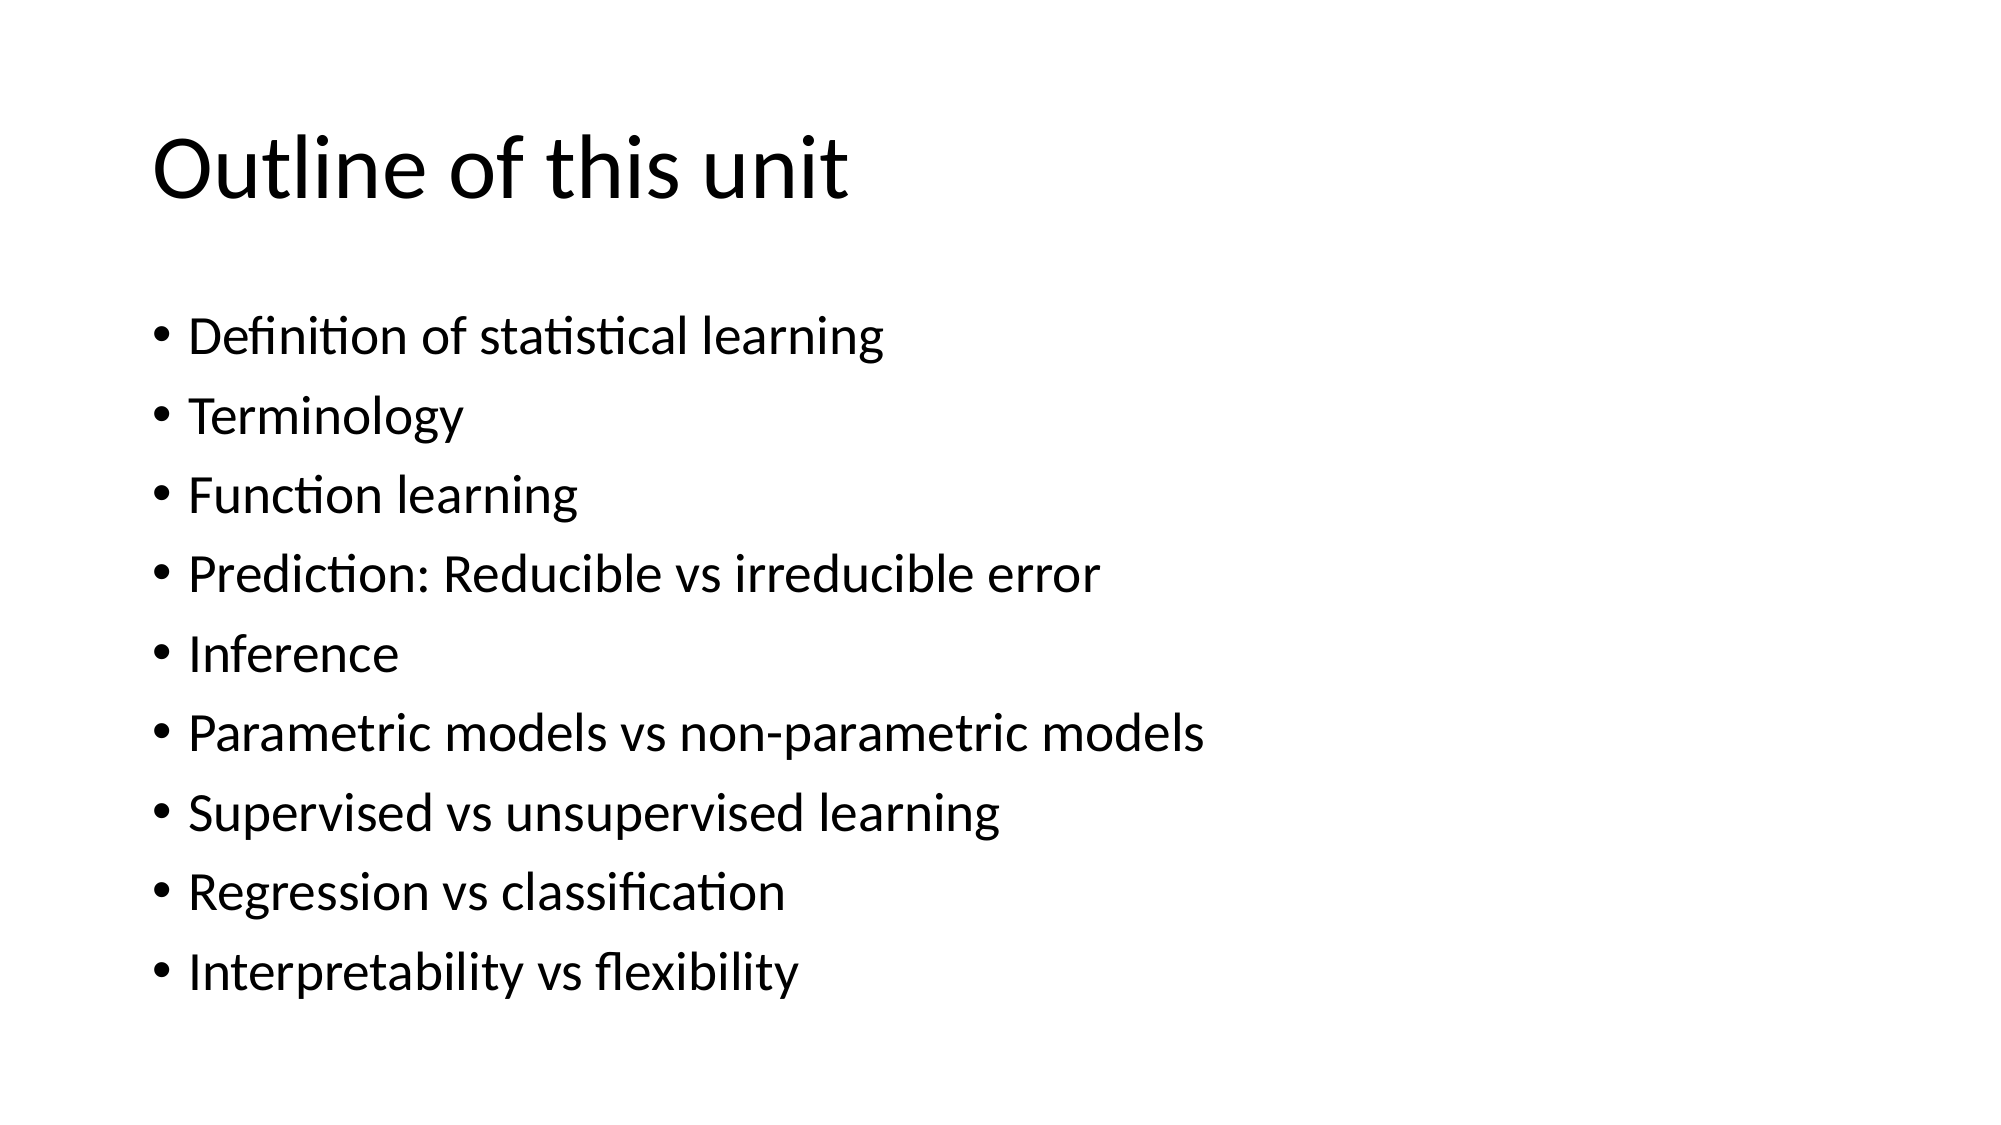

# Outline of this unit
Definition of statistical learning
Terminology
Function learning
Prediction: Reducible vs irreducible error
Inference
Parametric models vs non-parametric models
Supervised vs unsupervised learning
Regression vs classification
Interpretability vs flexibility